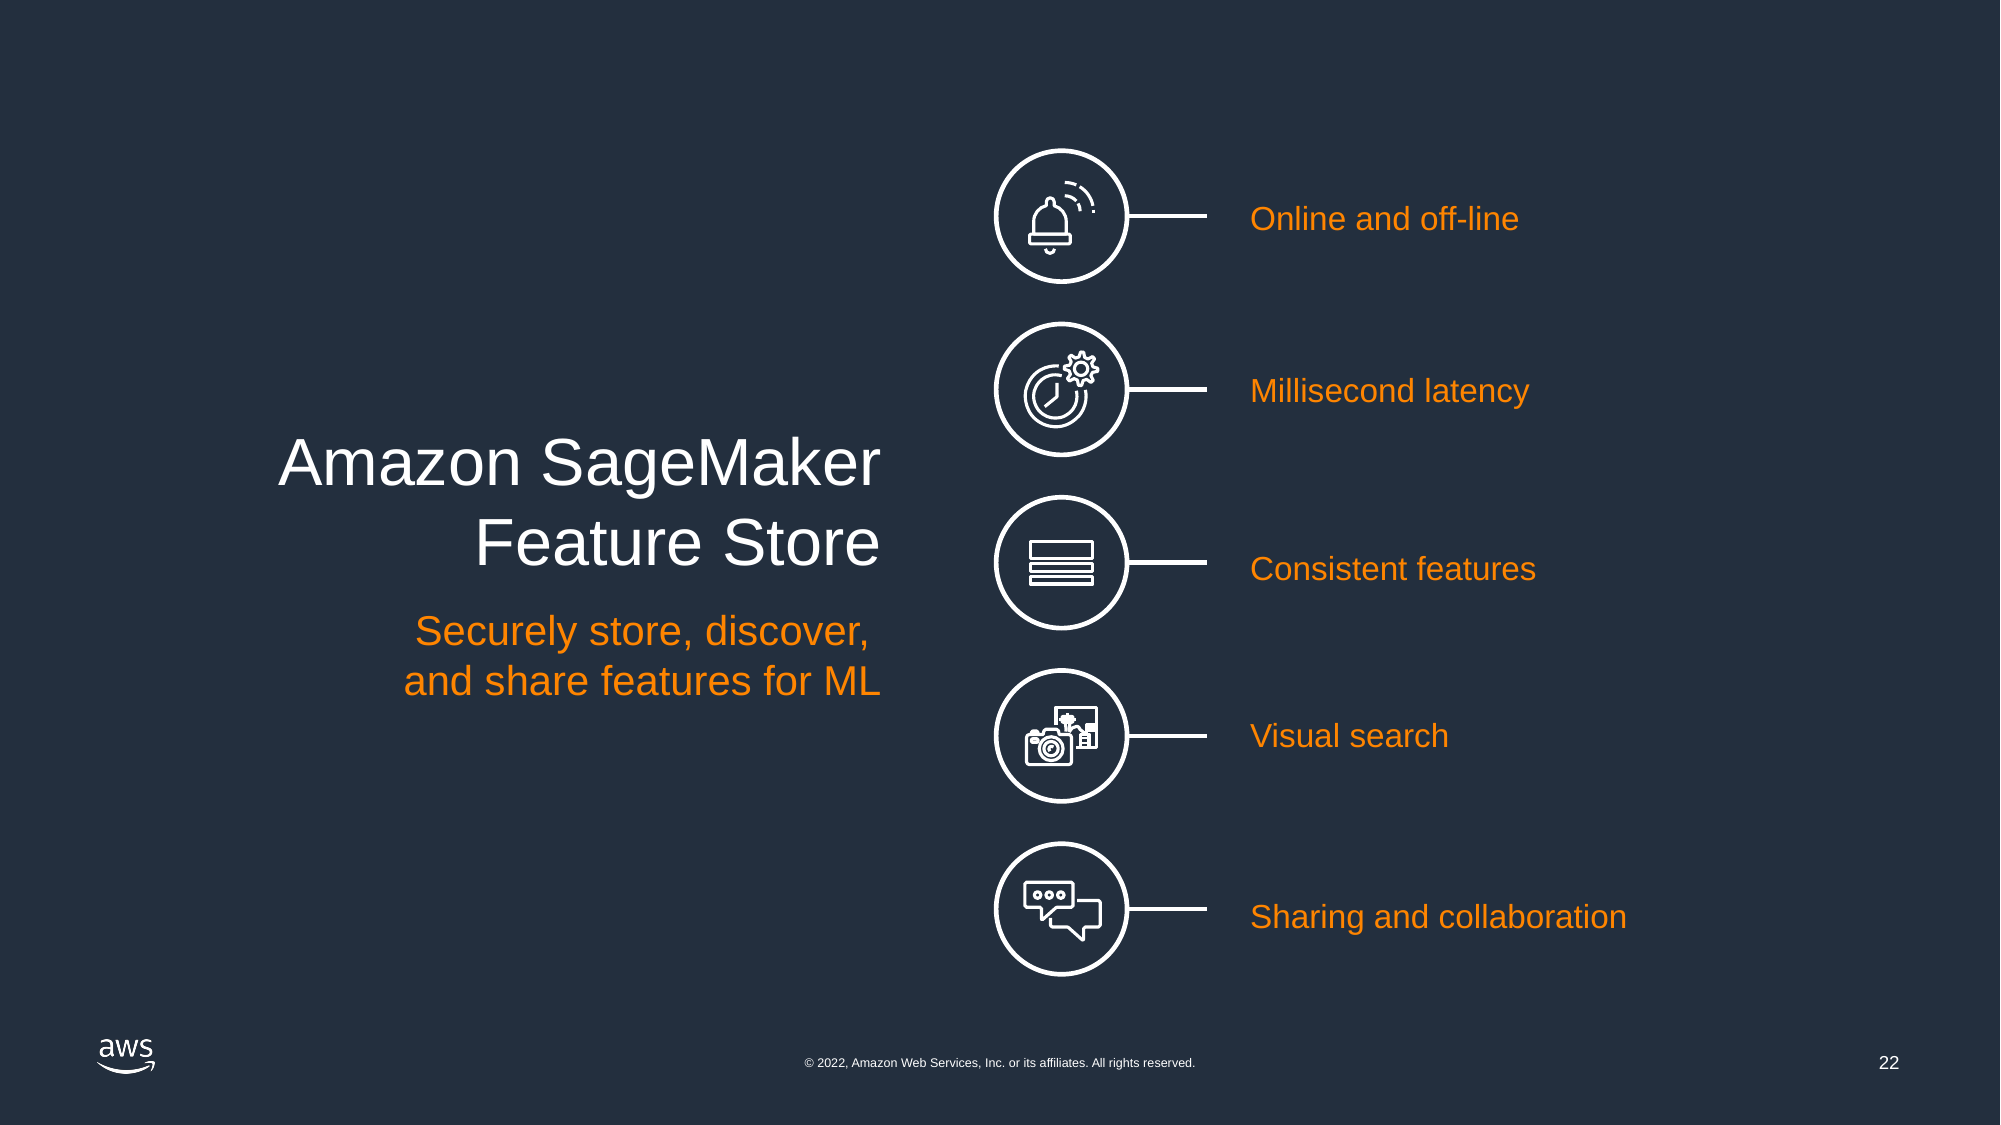

Online and off-line
Millisecond latency
Consistent features
Visual search
Sharing and collaboration
Amazon SageMaker Feature Store
Securely store, discover,
and share features for ML
22